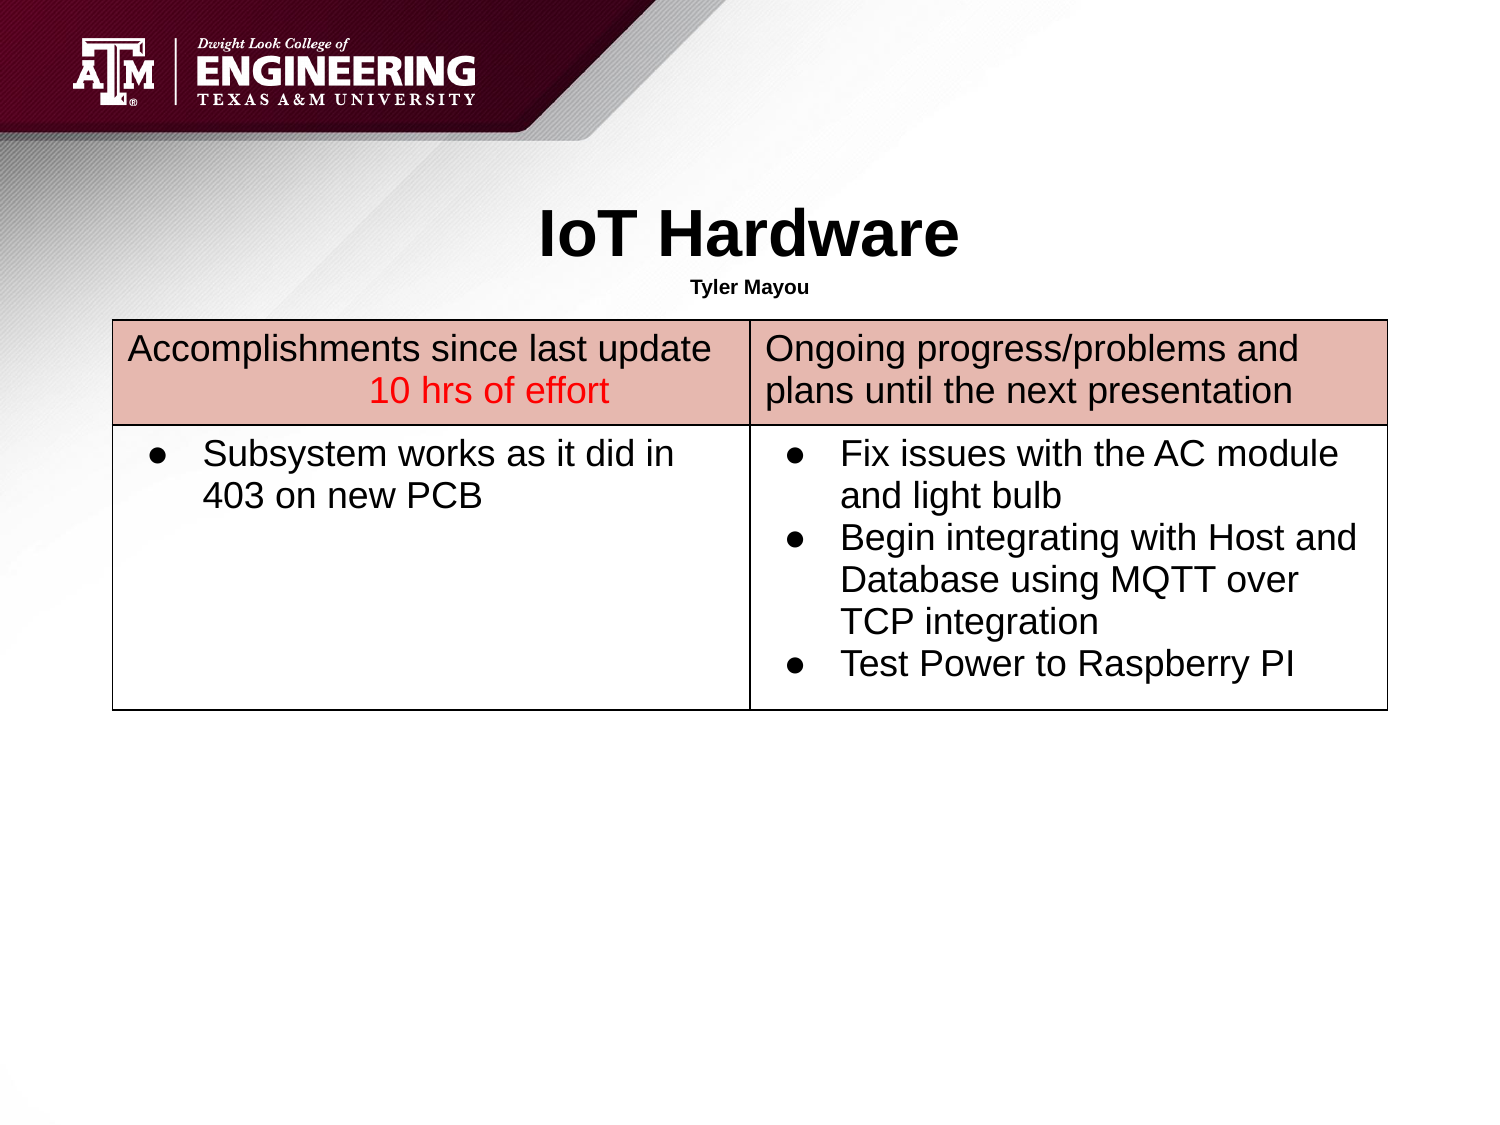

# IoT Hardware
Tyler Mayou
| Accomplishments since last update 10 hrs of effort | Ongoing progress/problems and plans until the next presentation |
| --- | --- |
| Subsystem works as it did in 403 on new PCB | Fix issues with the AC module and light bulb Begin integrating with Host and Database using MQTT over TCP integration Test Power to Raspberry PI |